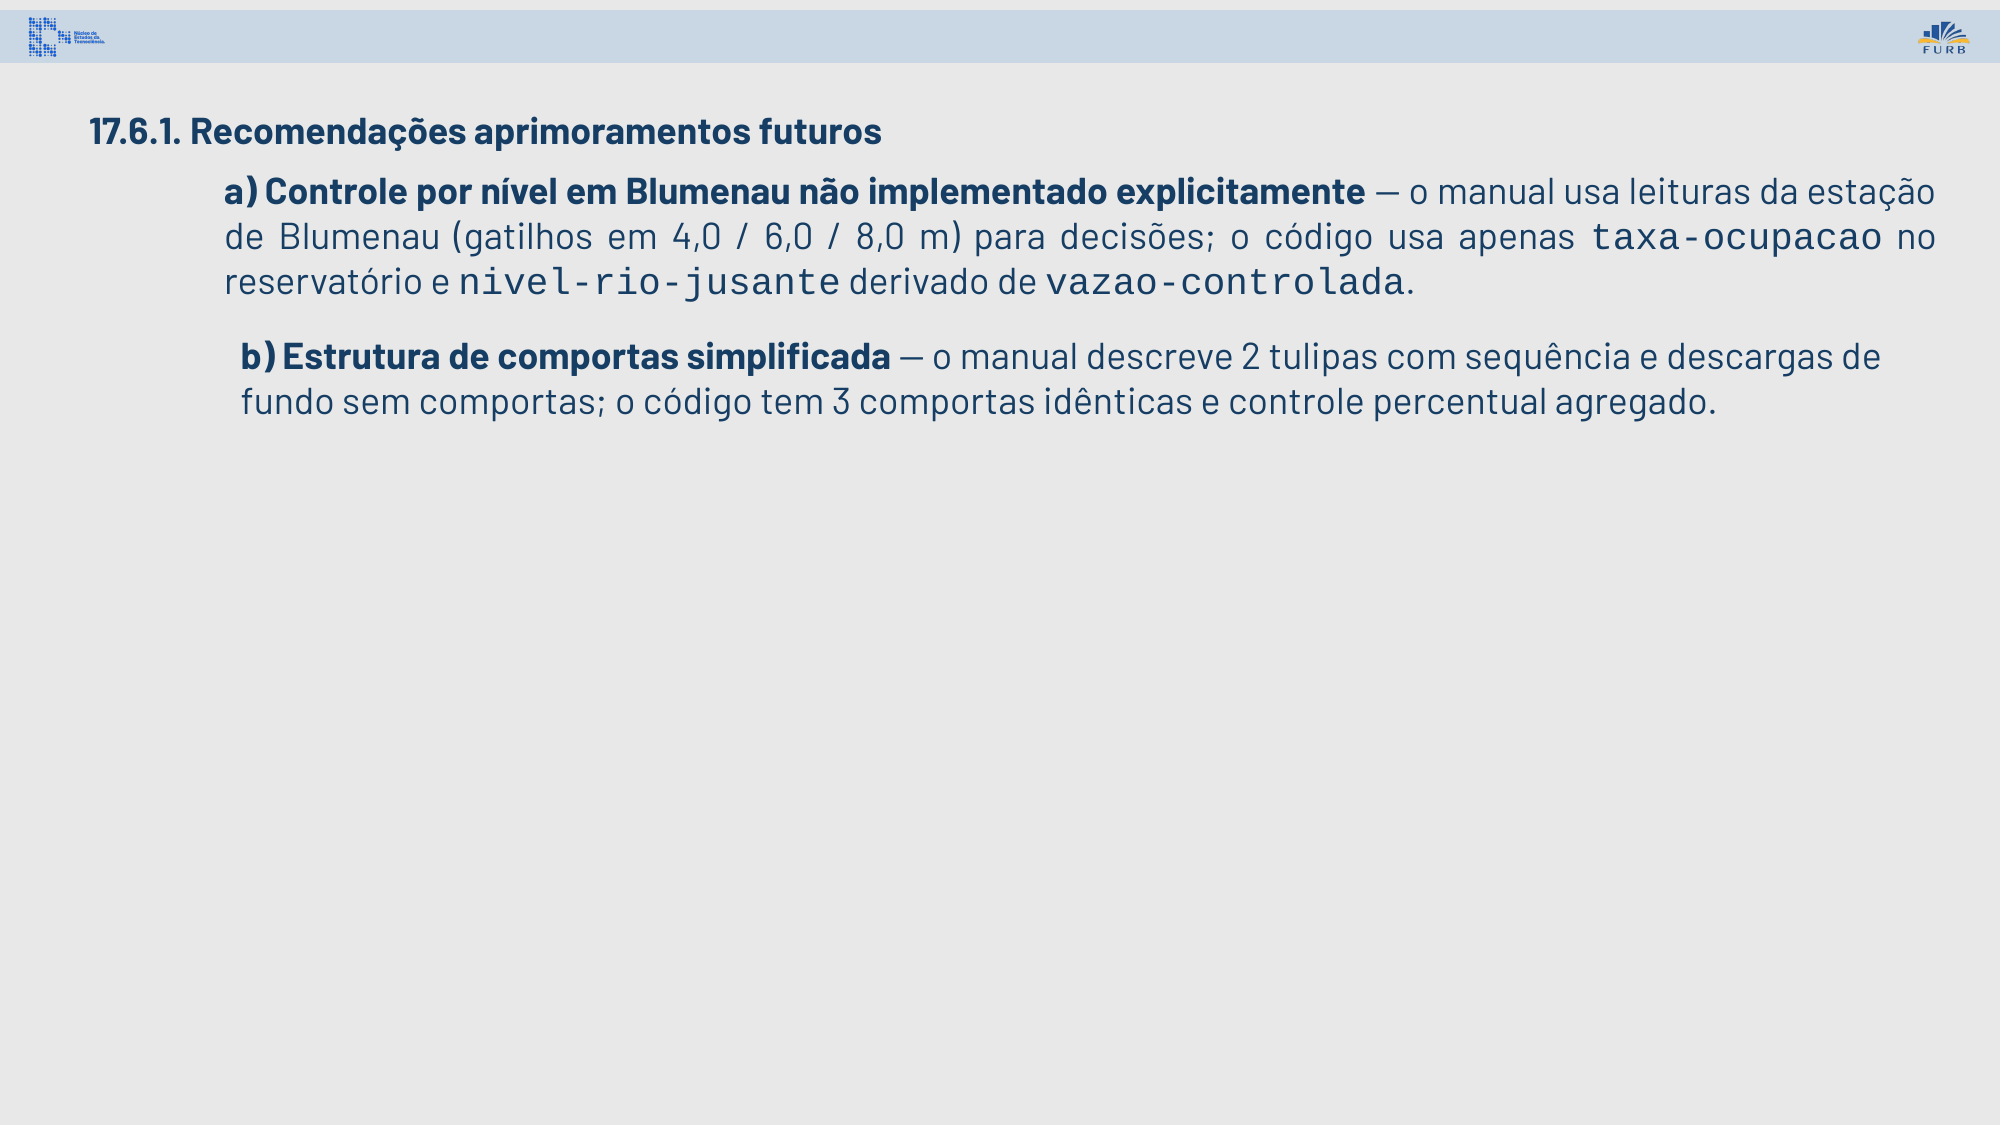

17.6.1. Recomendações aprimoramentos futuros
a) Controle por nível em Blumenau não implementado explicitamente — o manual usa leituras da estação de Blumenau (gatilhos em 4,0 / 6,0 / 8,0 m) para decisões; o código usa apenas taxa-ocupacao no reservatório e nivel-rio-jusante derivado de vazao-controlada.
b) Estrutura de comportas simplificada — o manual descreve 2 tulipas com sequência e descargas de fundo sem comportas; o código tem 3 comportas idênticas e controle percentual agregado.